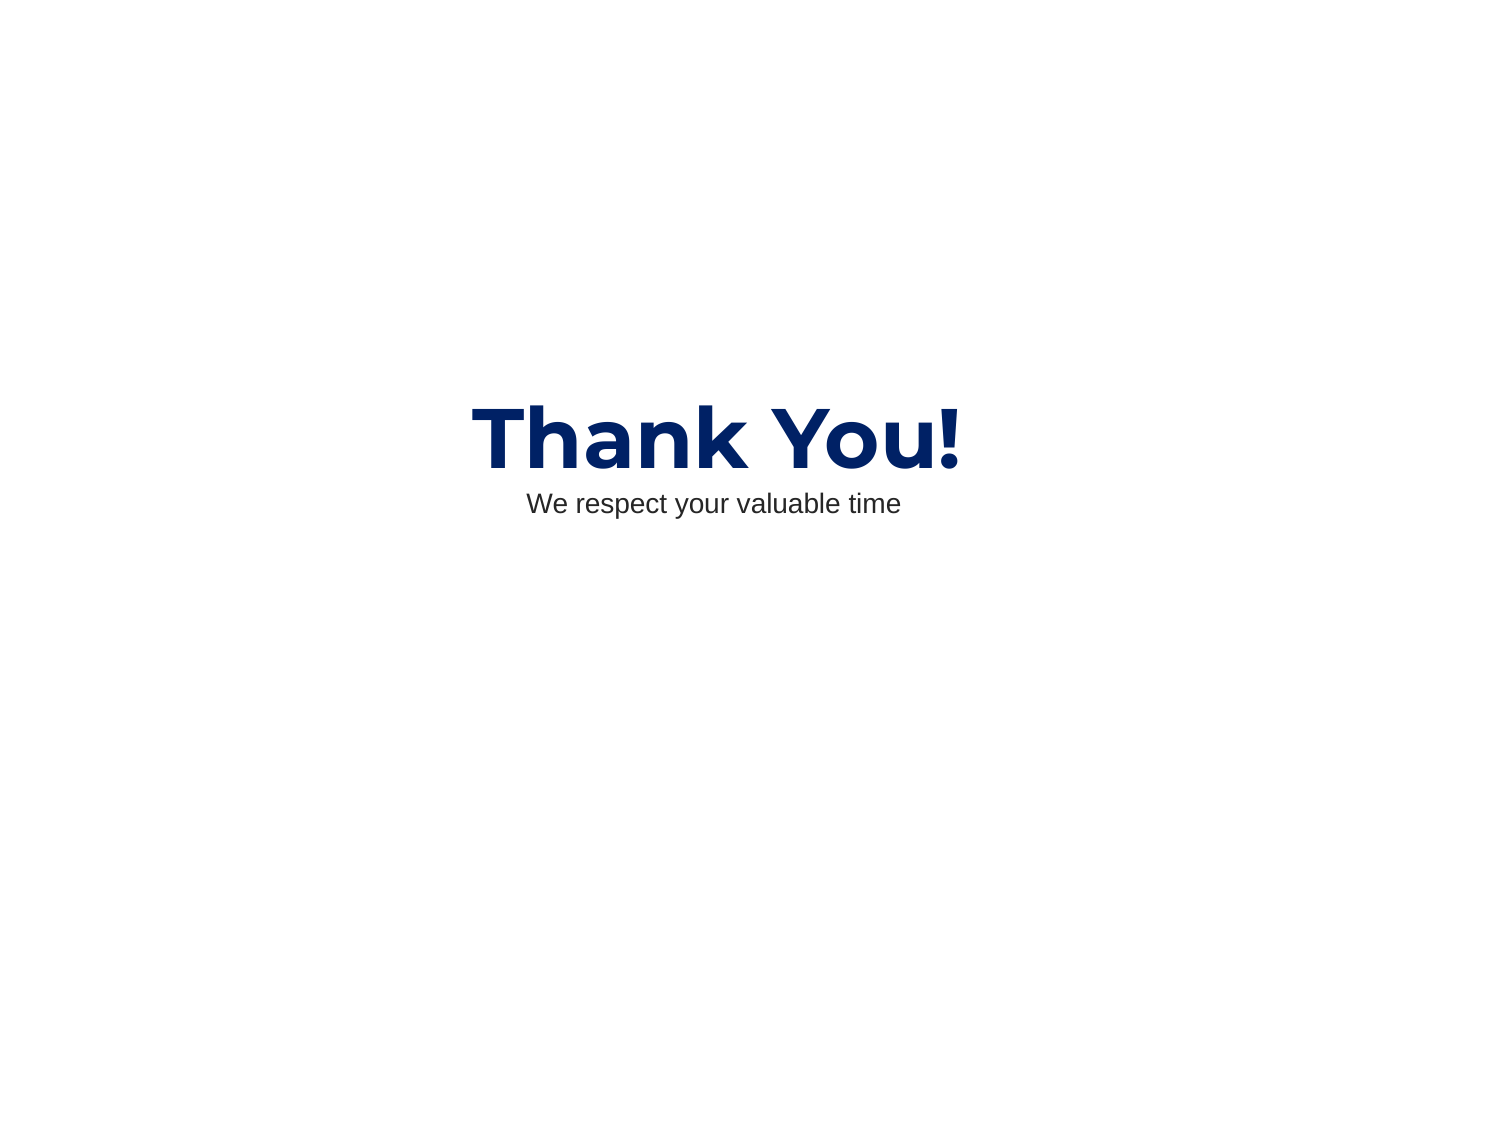

Thank You!
We respect your valuable time